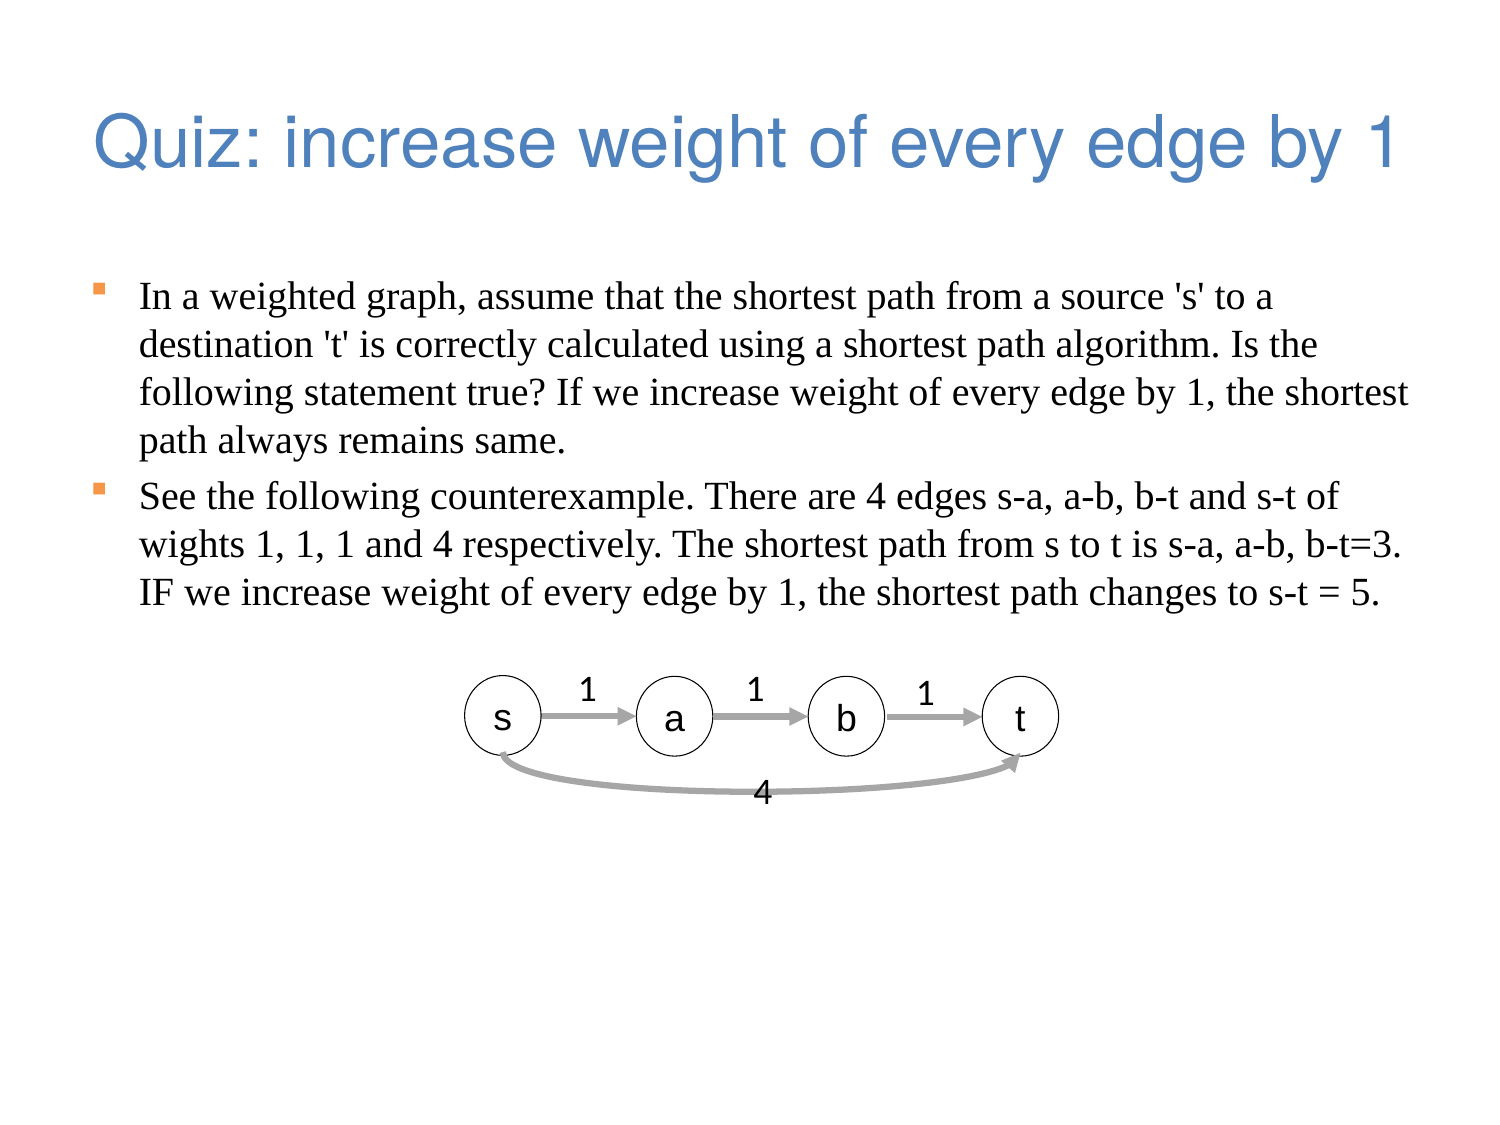

# Quiz: increase weight of every edge by 1
In a weighted graph, assume that the shortest path from a source 's' to a destination 't' is correctly calculated using a shortest path algorithm. Is the following statement true? If we increase weight of every edge by 1, the shortest path always remains same.
See the following counterexample. There are 4 edges s-a, a-b, b-t and s-t of wights 1, 1, 1 and 4 respectively. The shortest path from s to t is s-a, a-b, b-t=3. IF we increase weight of every edge by 1, the shortest path changes to s-t = 5.

 1
 1
 1
s
a
b
t
 4